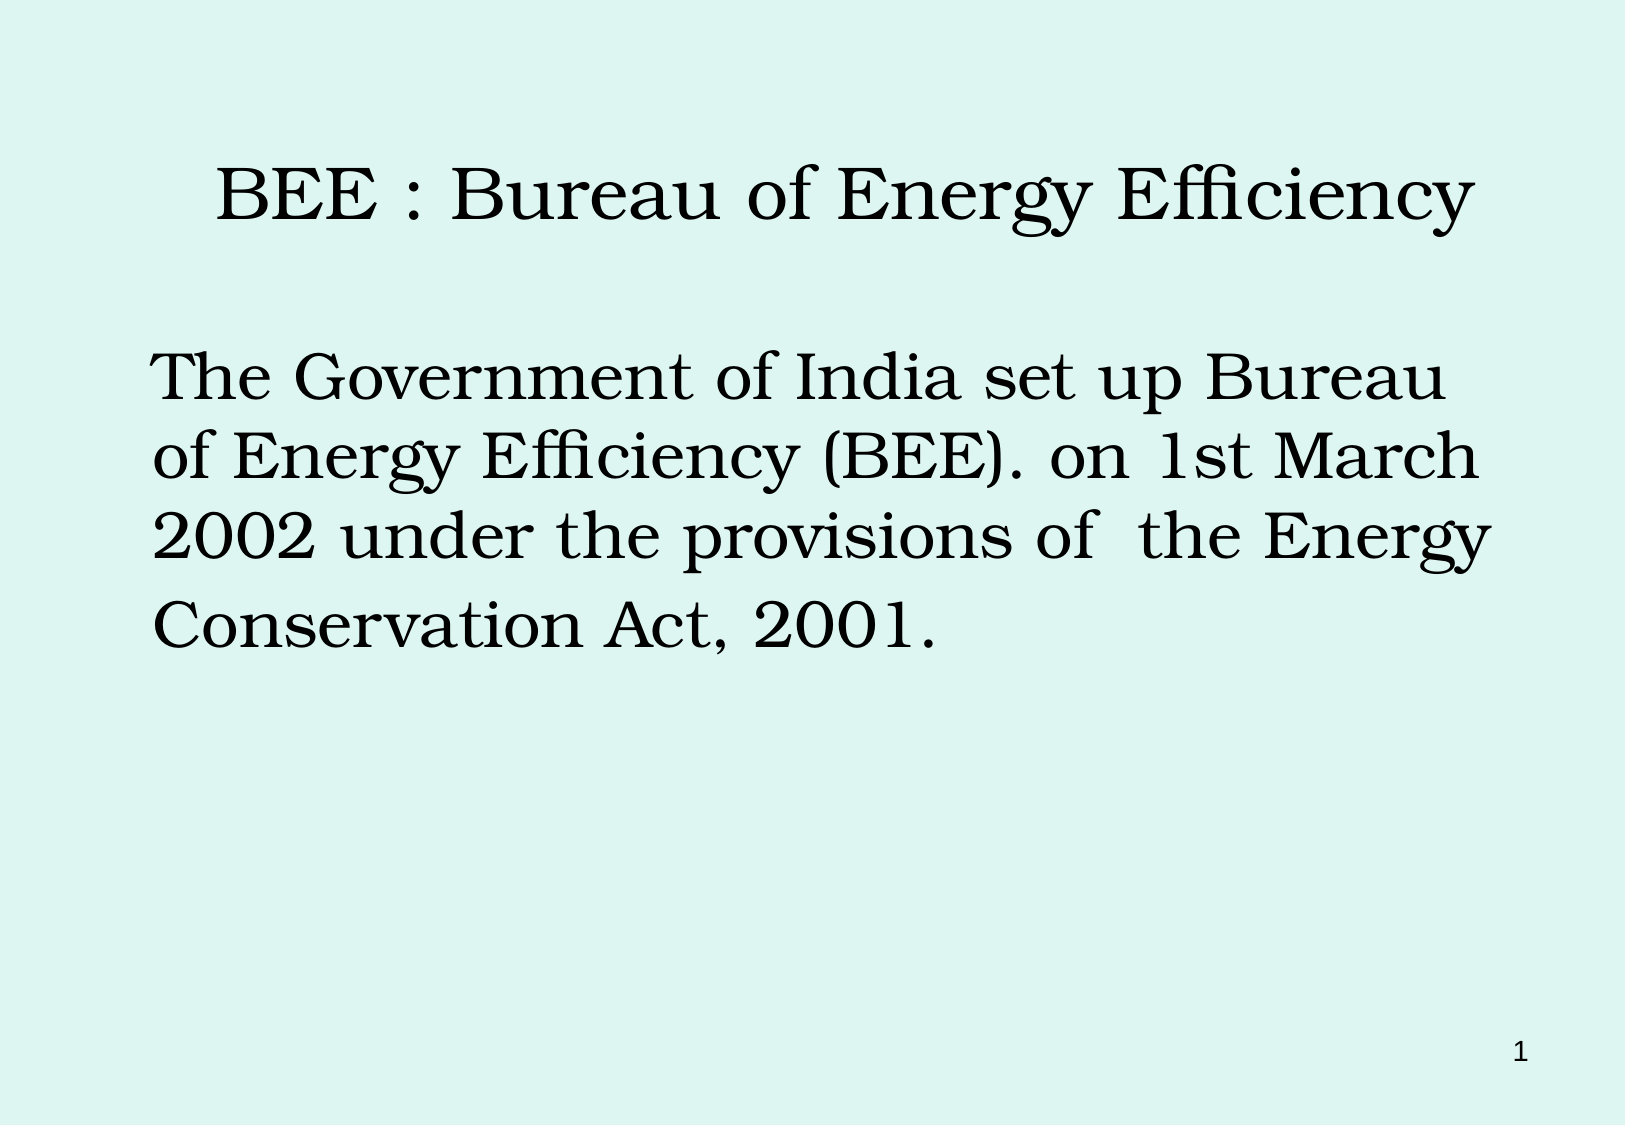

BEE : Bureau of Energy Efficiency
The Government of India set up Bureau of Energy Efficiency (BEE). on 1st March 2002 under the provisions of  the Energy Conservation Act, 2001.
1